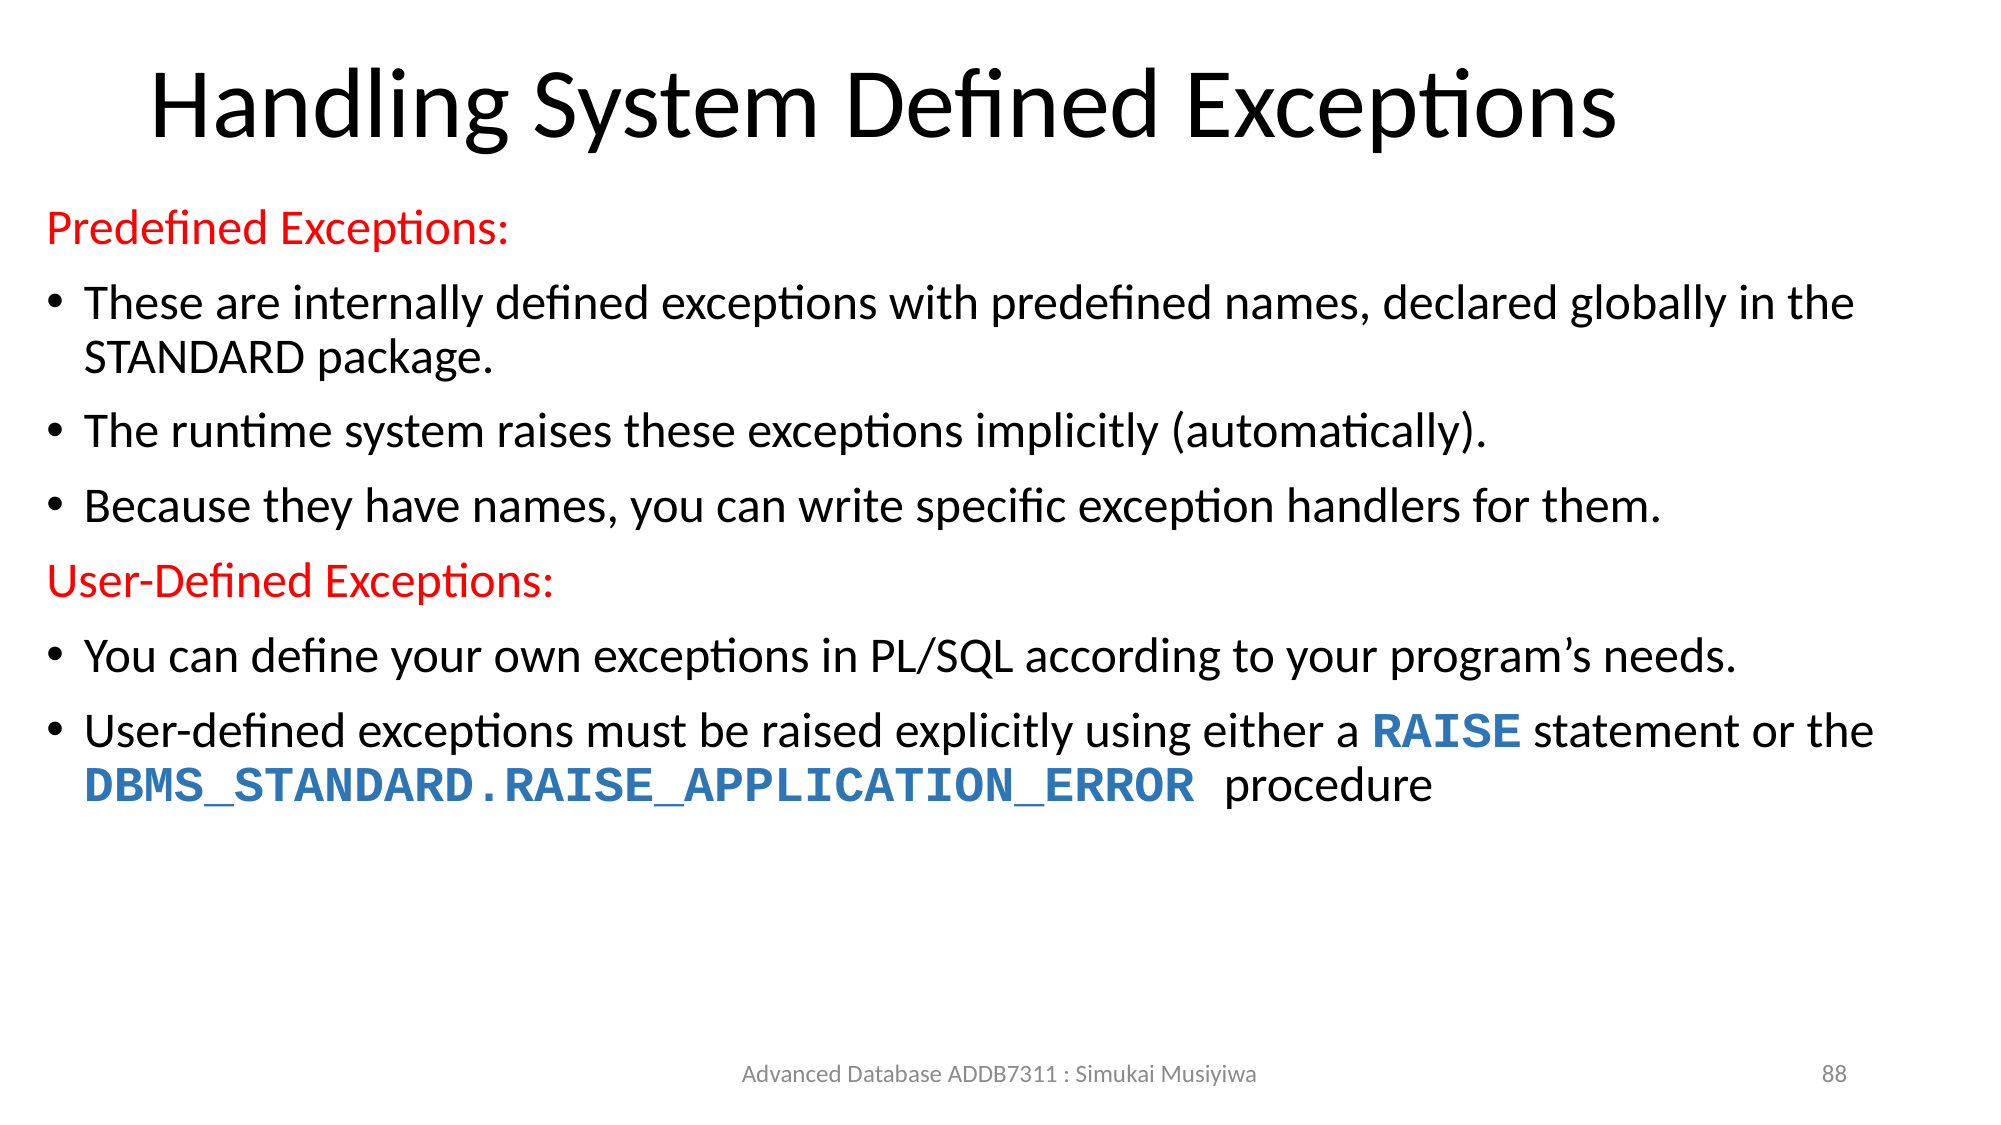

# Handling System Defined Exceptions
Predefined Exceptions:
These are internally defined exceptions with predefined names, declared globally in the STANDARD package.
The runtime system raises these exceptions implicitly (automatically).
Because they have names, you can write specific exception handlers for them.
User-Defined Exceptions:
You can define your own exceptions in PL/SQL according to your program’s needs.
User-defined exceptions must be raised explicitly using either a RAISE statement or the DBMS_STANDARD.RAISE_APPLICATION_ERROR procedure

Advanced Database ADDB7311 : Simukai Musiyiwa
88